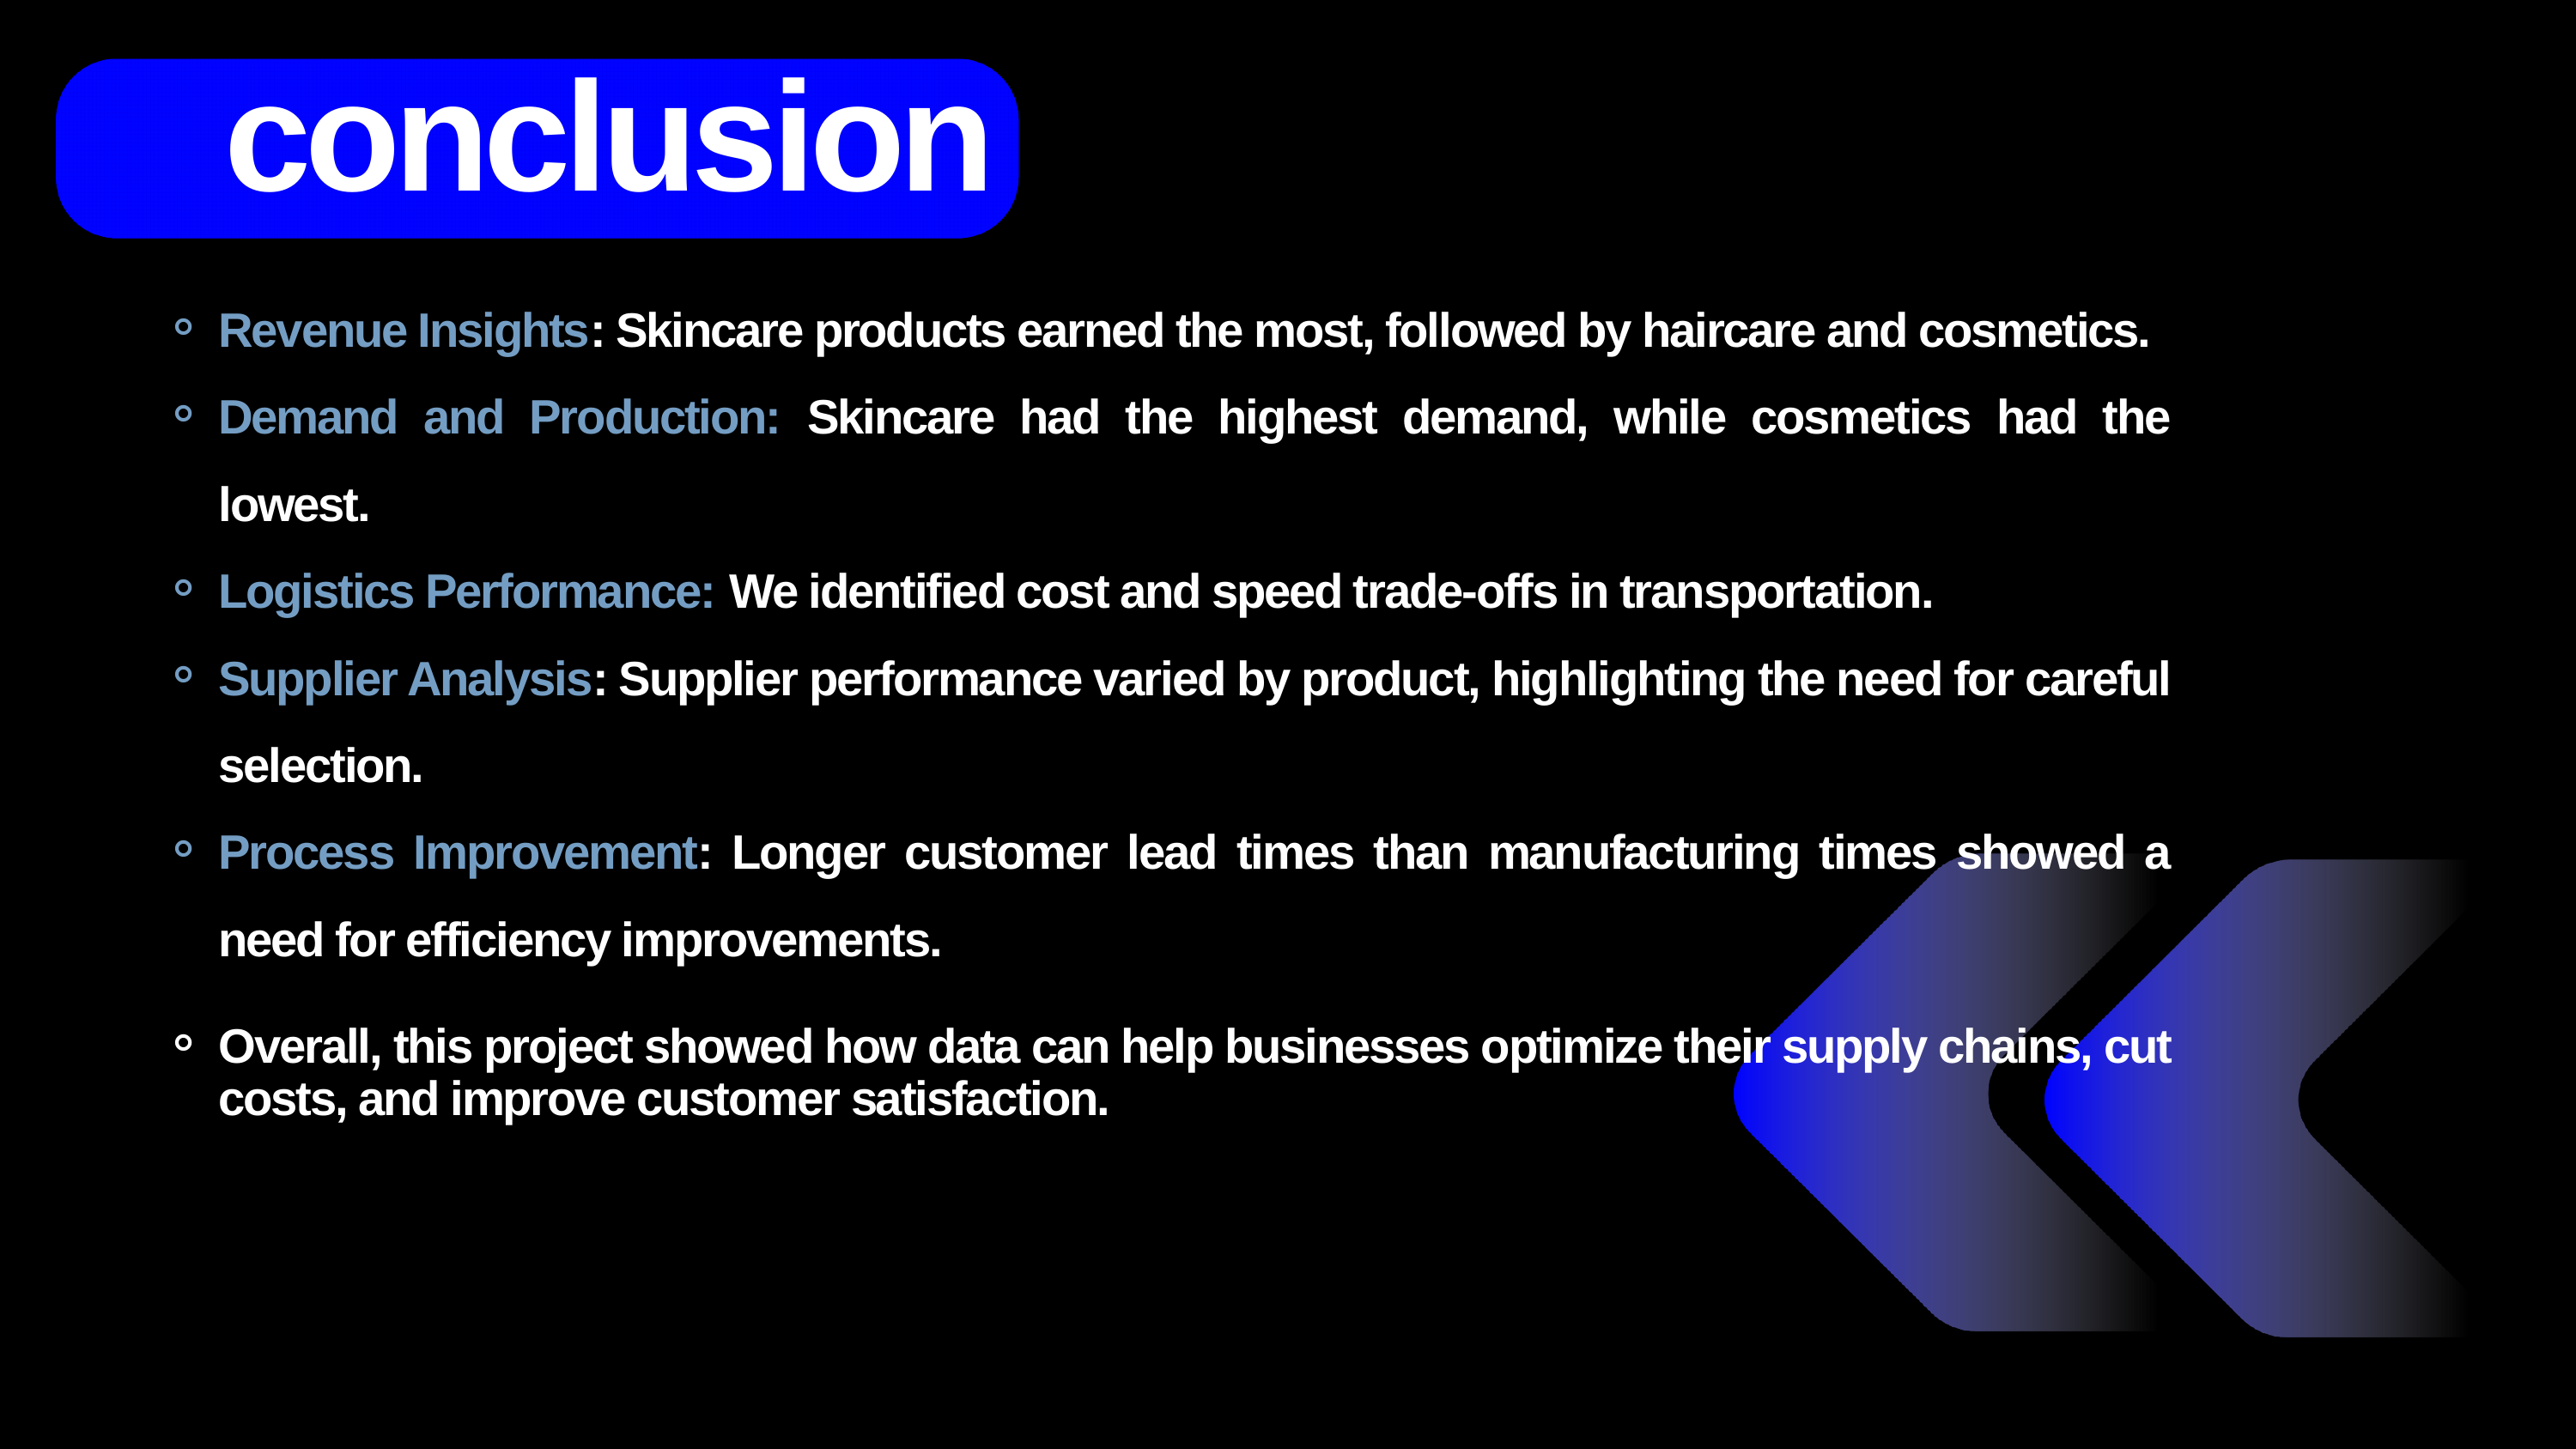

conclusion

Revenue Insights: Skincare products earned the most, followed by haircare and cosmetics.
Demand and Production: Skincare had the highest demand, while cosmetics had the lowest.
Logistics Performance: We identified cost and speed trade-offs in transportation.
Supplier Analysis: Supplier performance varied by product, highlighting the need for careful selection.
Process Improvement: Longer customer lead times than manufacturing times showed a need for efficiency improvements.

Overall, this project showed how data can help businesses optimize their supply chains, cut costs, and improve customer satisfaction.